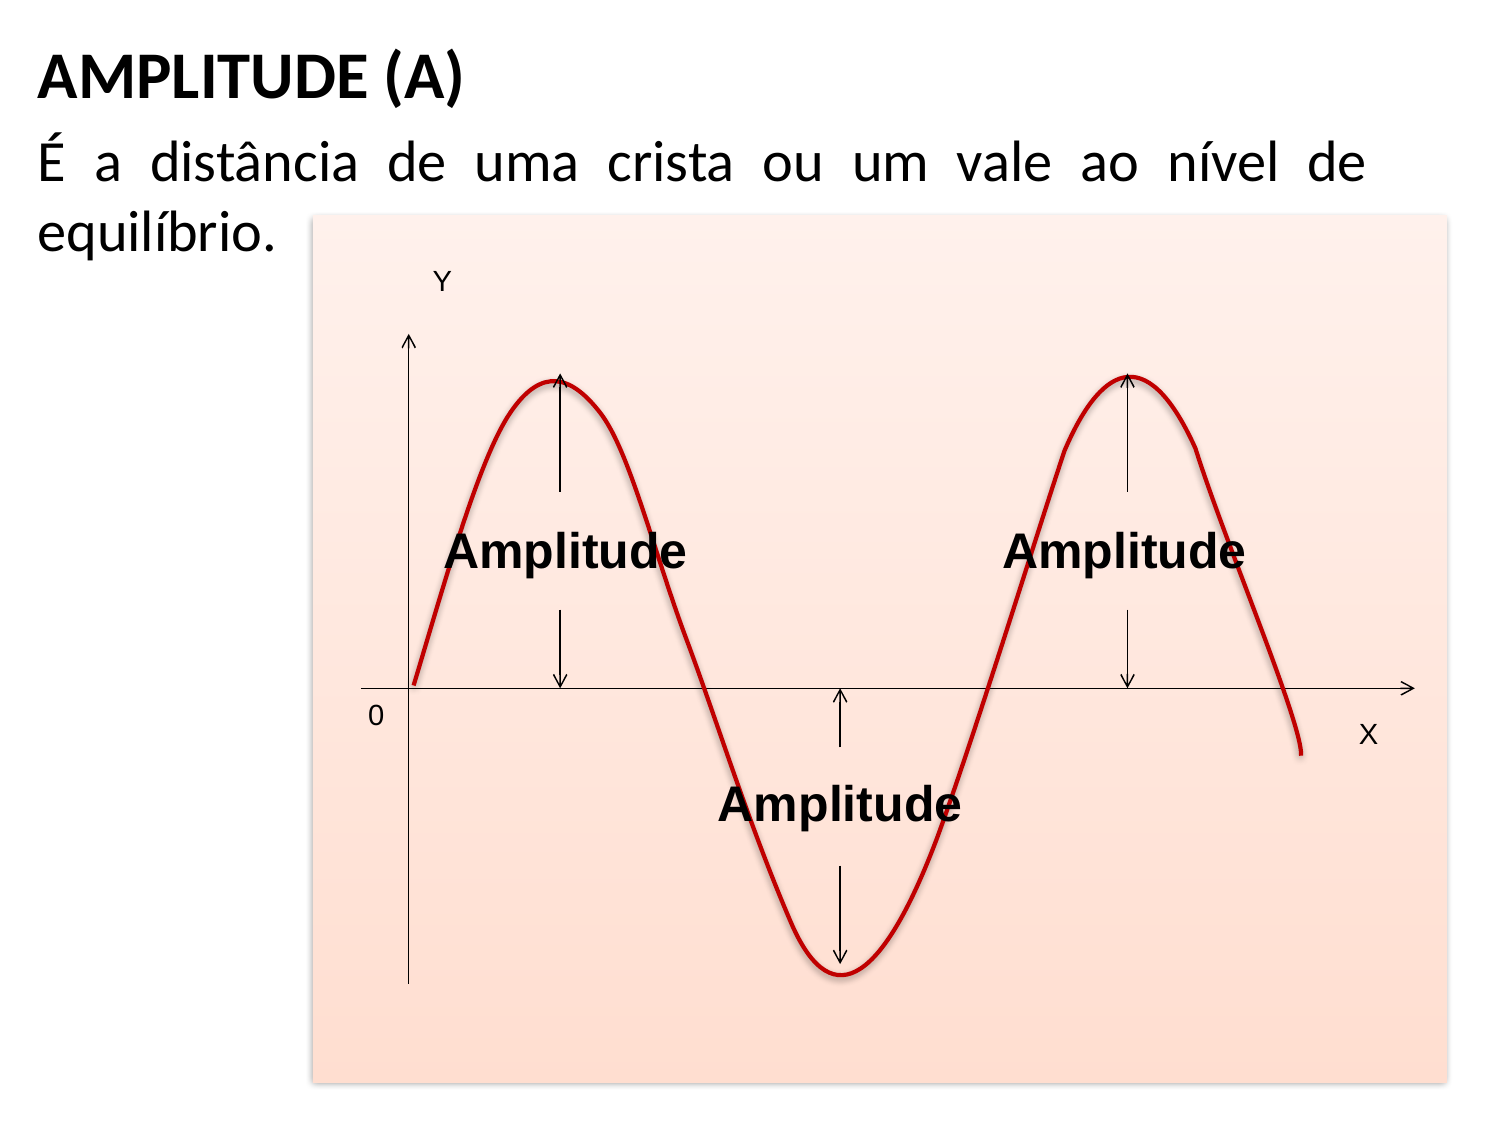

AMPLITUDE (A)
É a distância de uma crista ou um vale ao nível de equilíbrio.

Y

Amplitude
Amplitude
0
X
Amplitude